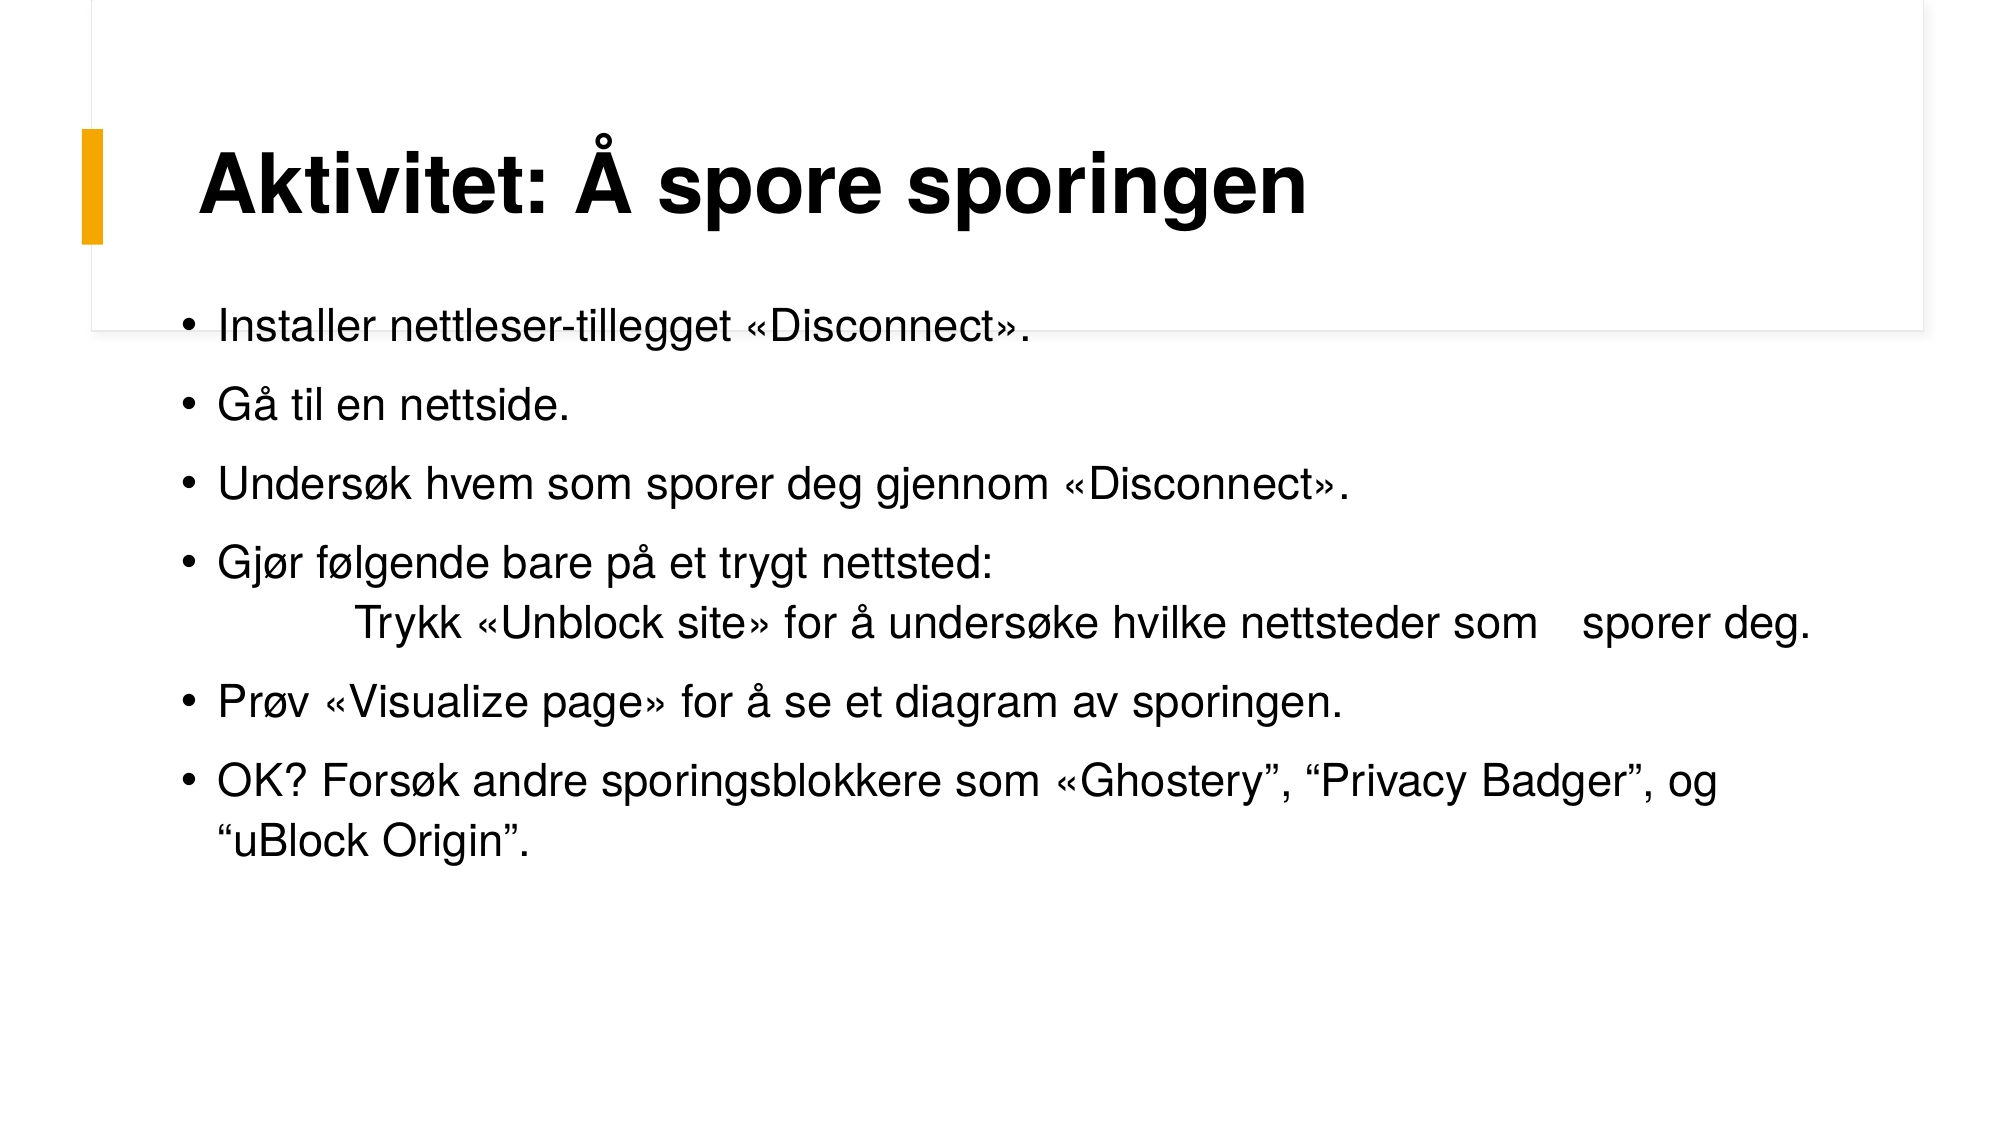

# Aktivitet: Å spore sporingen
Installer nettleser-tillegget «Disconnect».
Gå til en nettside.
Undersøk hvem som sporer deg gjennom «Disconnect».
Gjør følgende bare på et trygt nettsted:
	Trykk «Unblock site» for å undersøke hvilke nettsteder som 	sporer deg.
Prøv «Visualize page» for å se et diagram av sporingen.
OK? Forsøk andre sporingsblokkere som «Ghostery”, “Privacy Badger”, og “uBlock Origin”.